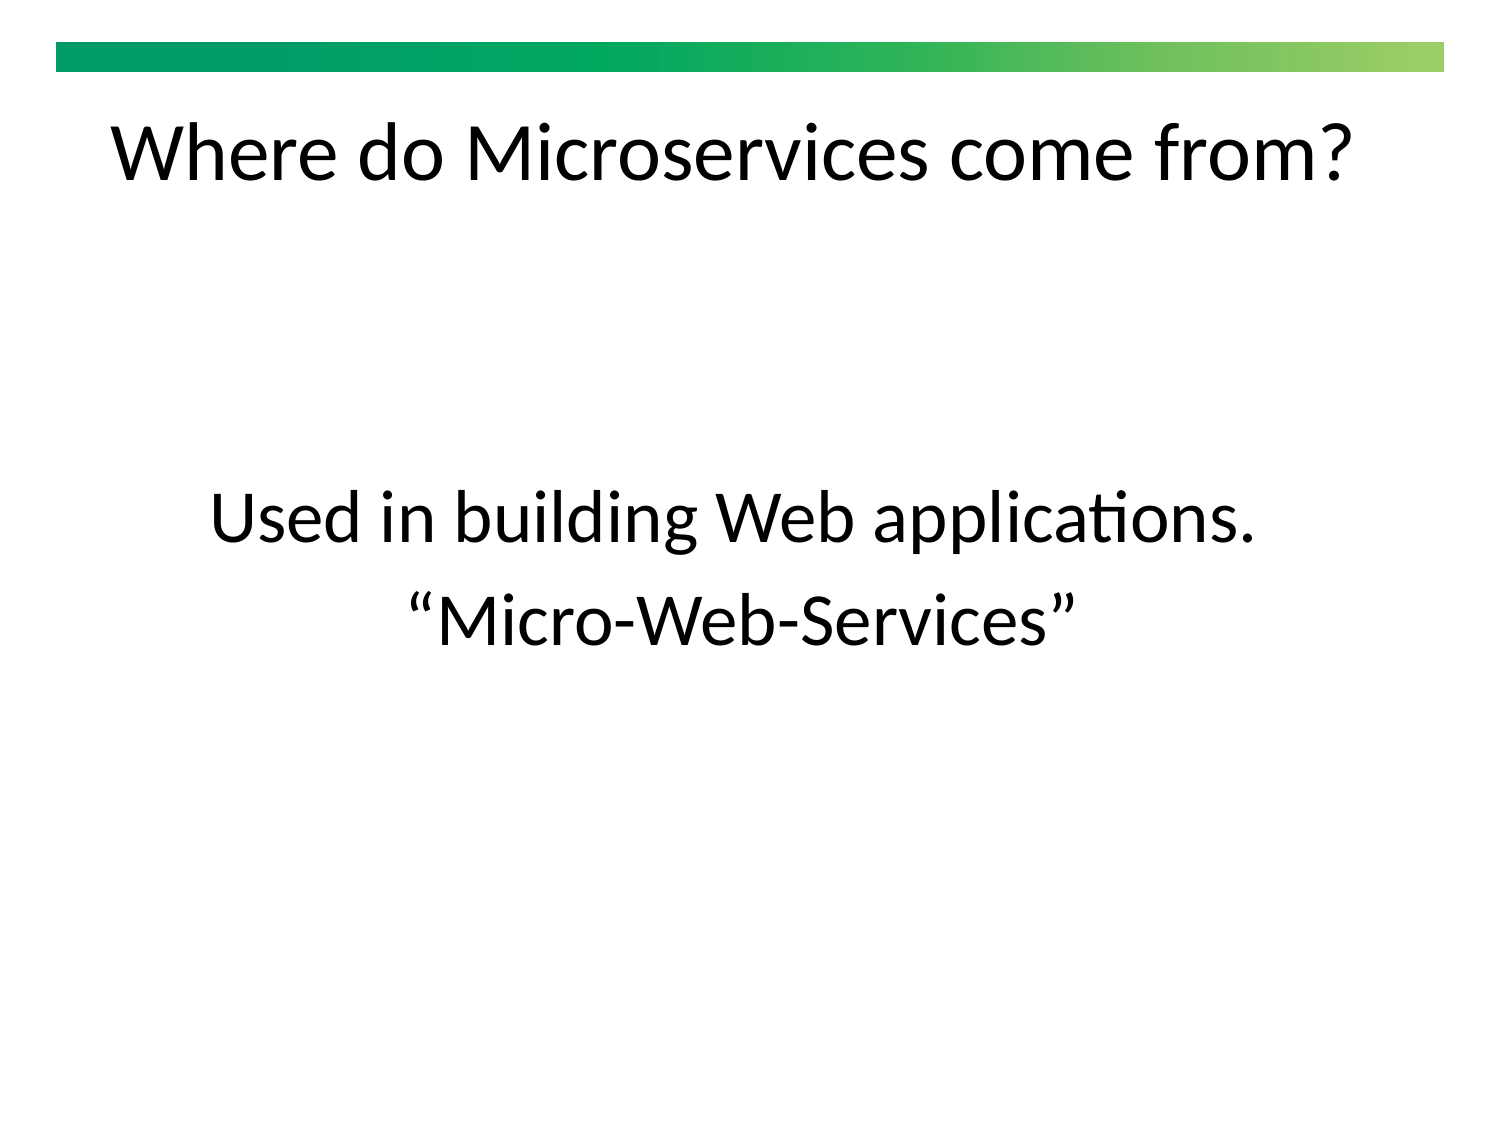

Where do Microservices come from?

Used in building Web applications.
 “Micro-Web-Services”